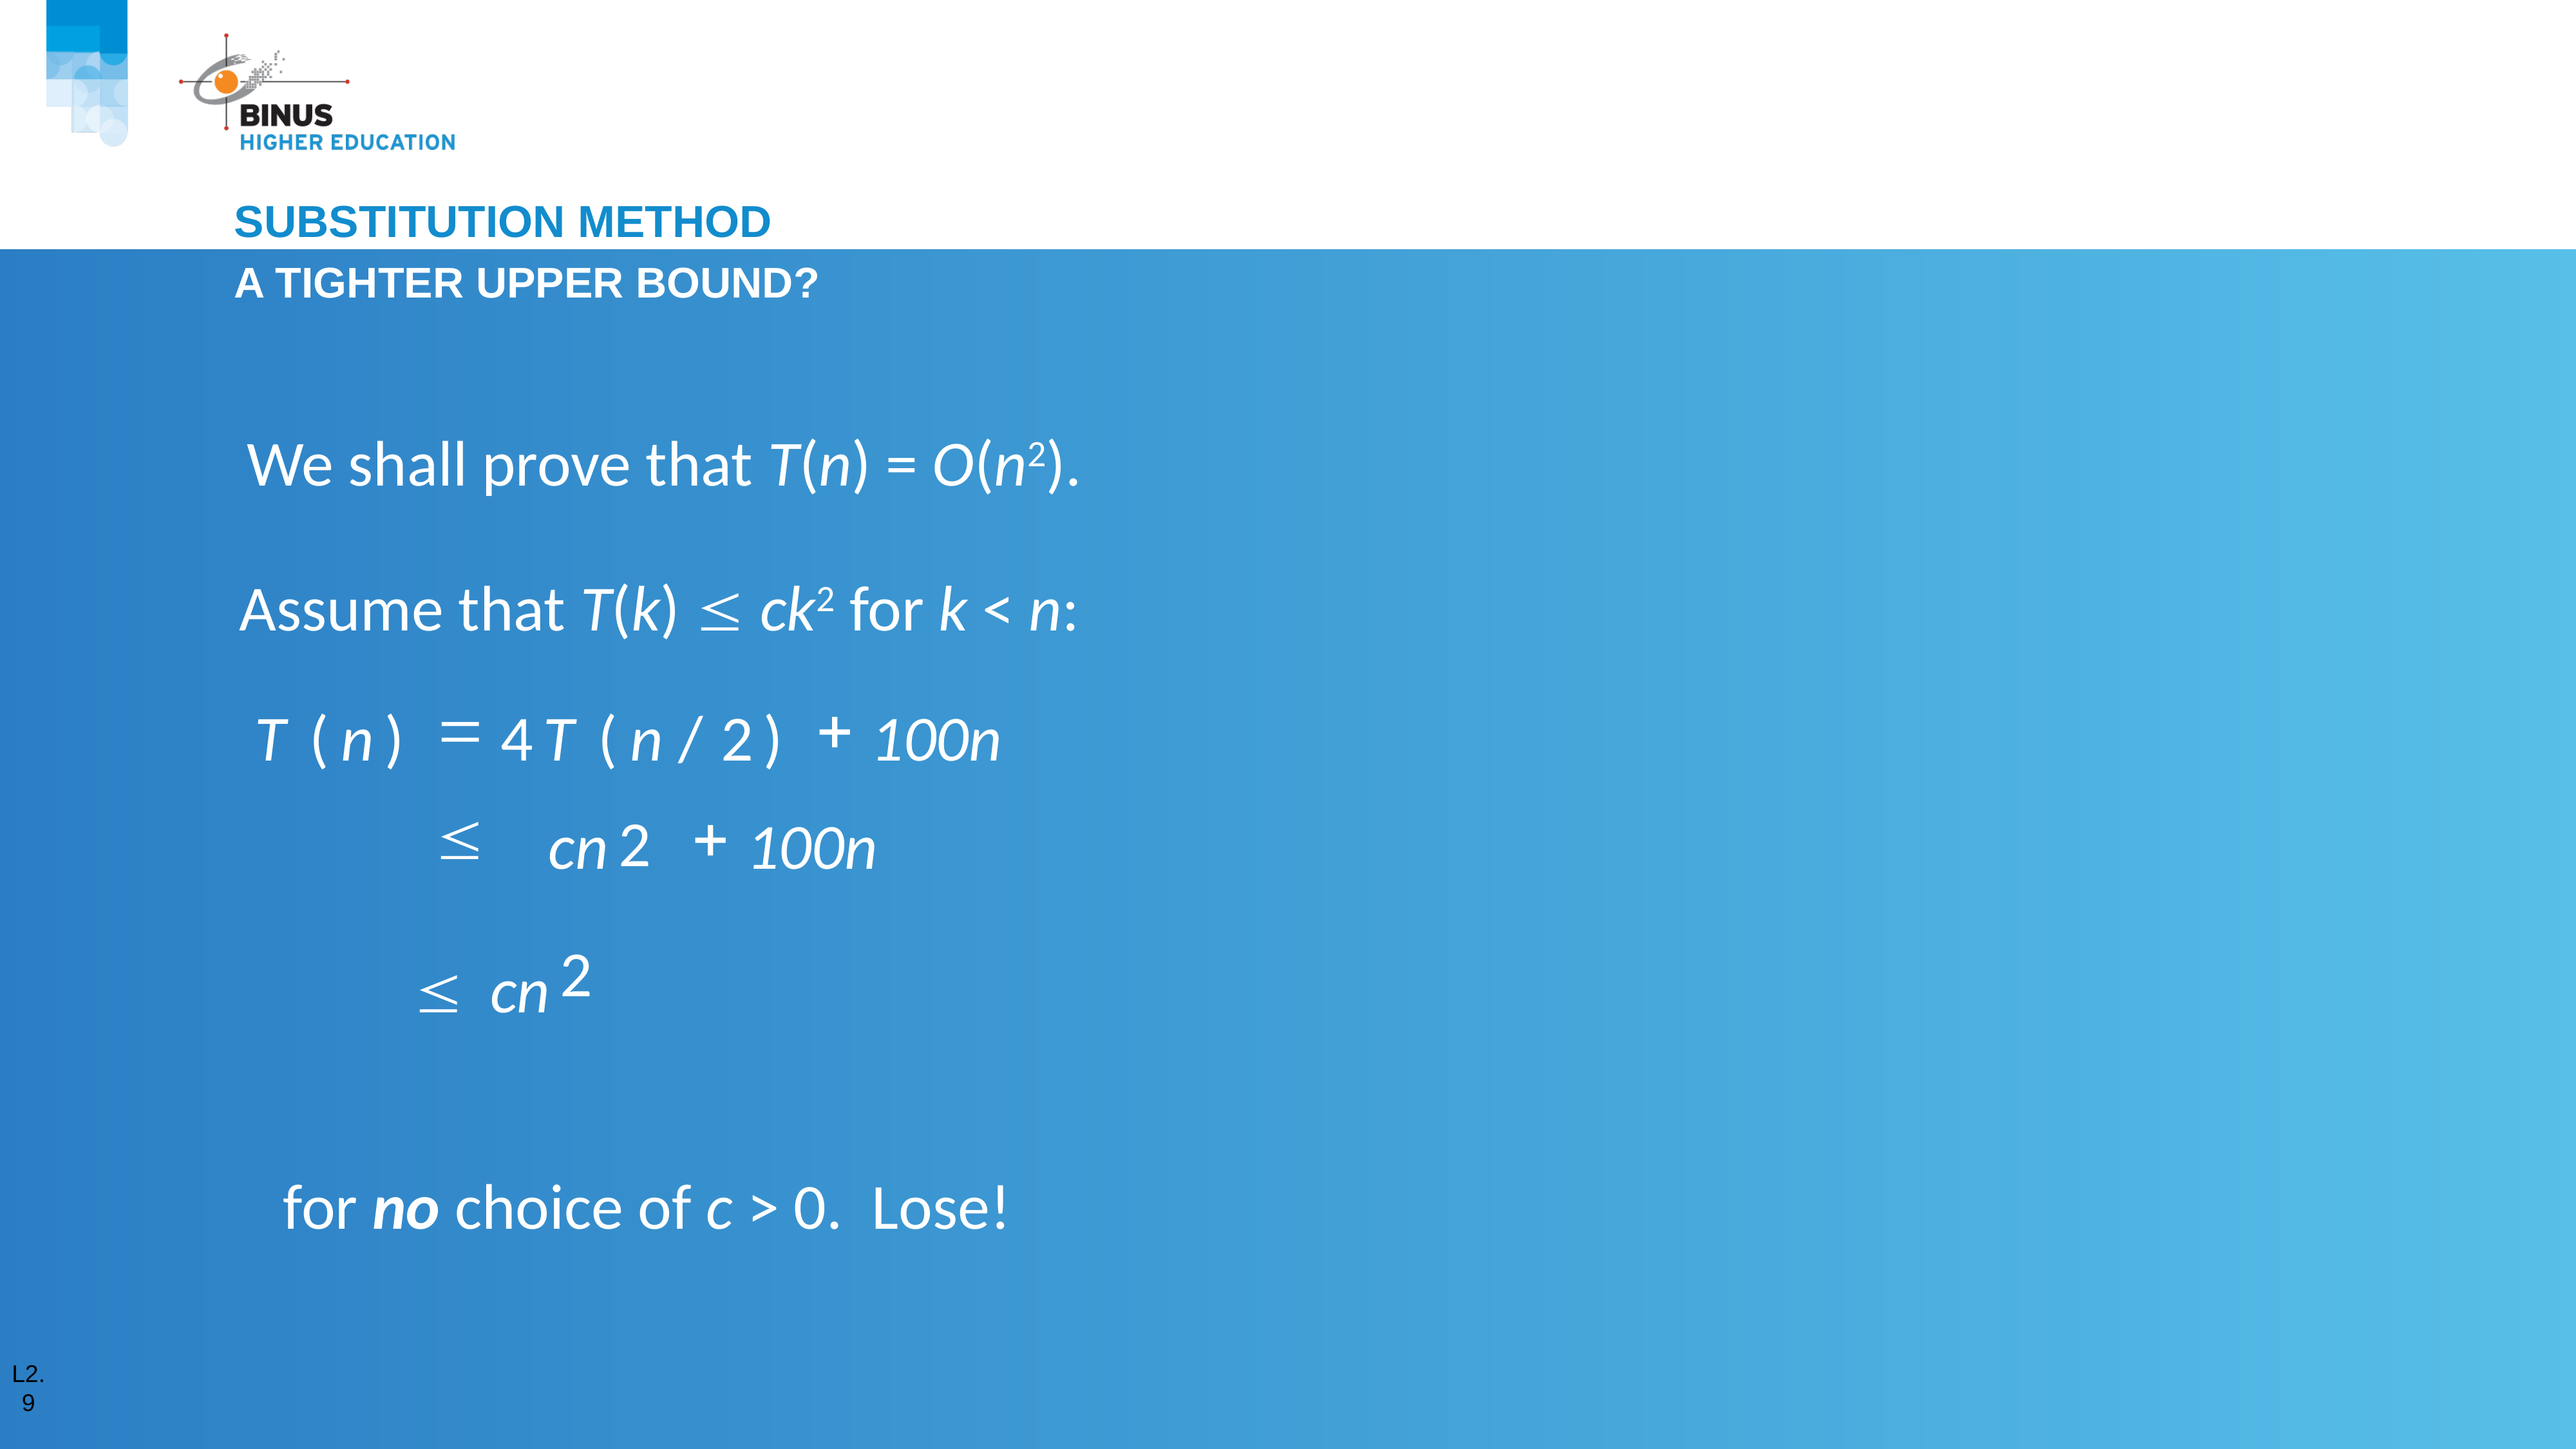

# Substitution method
A tighter upper bound?
We shall prove that T(n) = O(n2).
Assume that T(k) ≤ ck2 for k < n:
=
+
T
(
n
)
4
T
(
n
/
2
)
100n

≤
+
2

cn
100n

2
≤
cn
for no choice of c > 0.  Lose!
L2.9